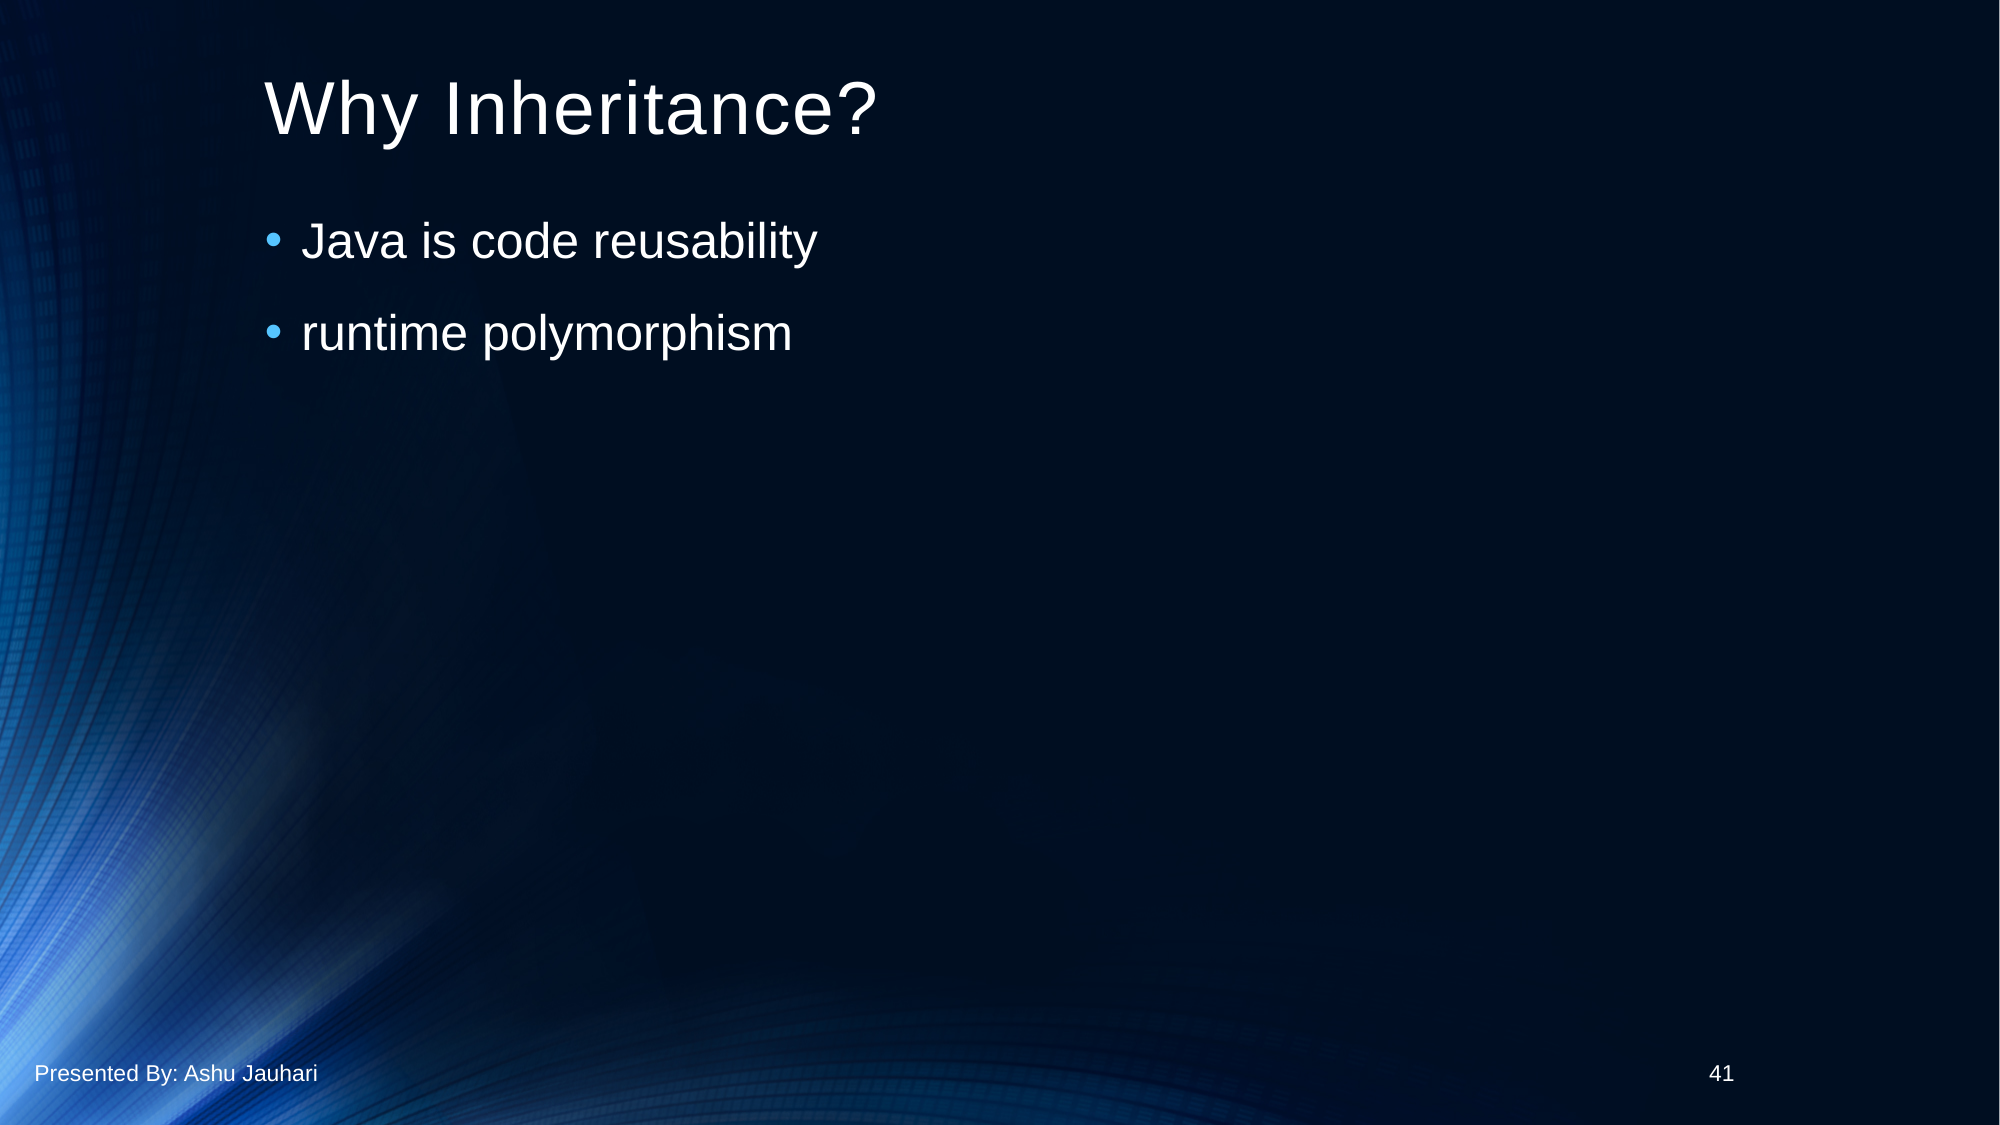

# Why Inheritance?
Java is code reusability
runtime polymorphism
Presented By: Ashu Jauhari
41